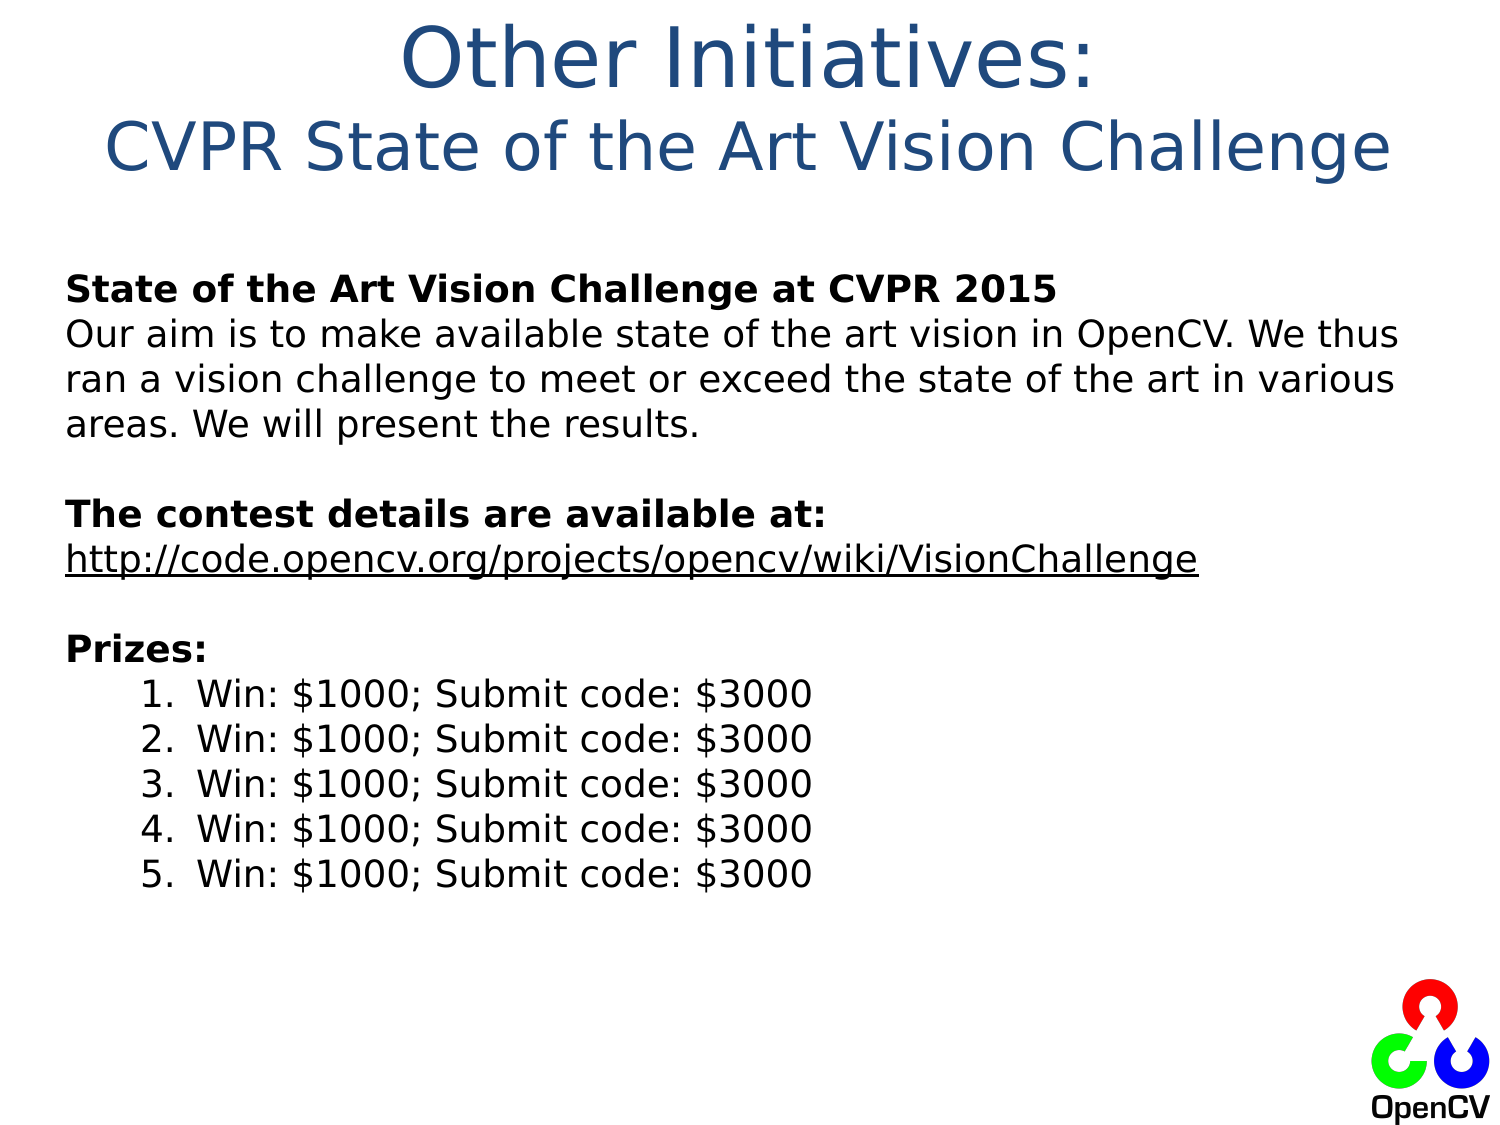

# Other Initiatives: CVPR State of the Art Vision Challenge
State of the Art Vision Challenge at CVPR 2015
Our aim is to make available state of the art vision in OpenCV. We thus ran a vision challenge to meet or exceed the state of the art in various areas. We will present the results.

The contest details are available at:
http://code.opencv.org/projects/opencv/wiki/VisionChallenge

Prizes:
Win: $1000; Submit code: $3000
Win: $1000; Submit code: $3000
Win: $1000; Submit code: $3000
Win: $1000; Submit code: $3000
Win: $1000; Submit code: $3000